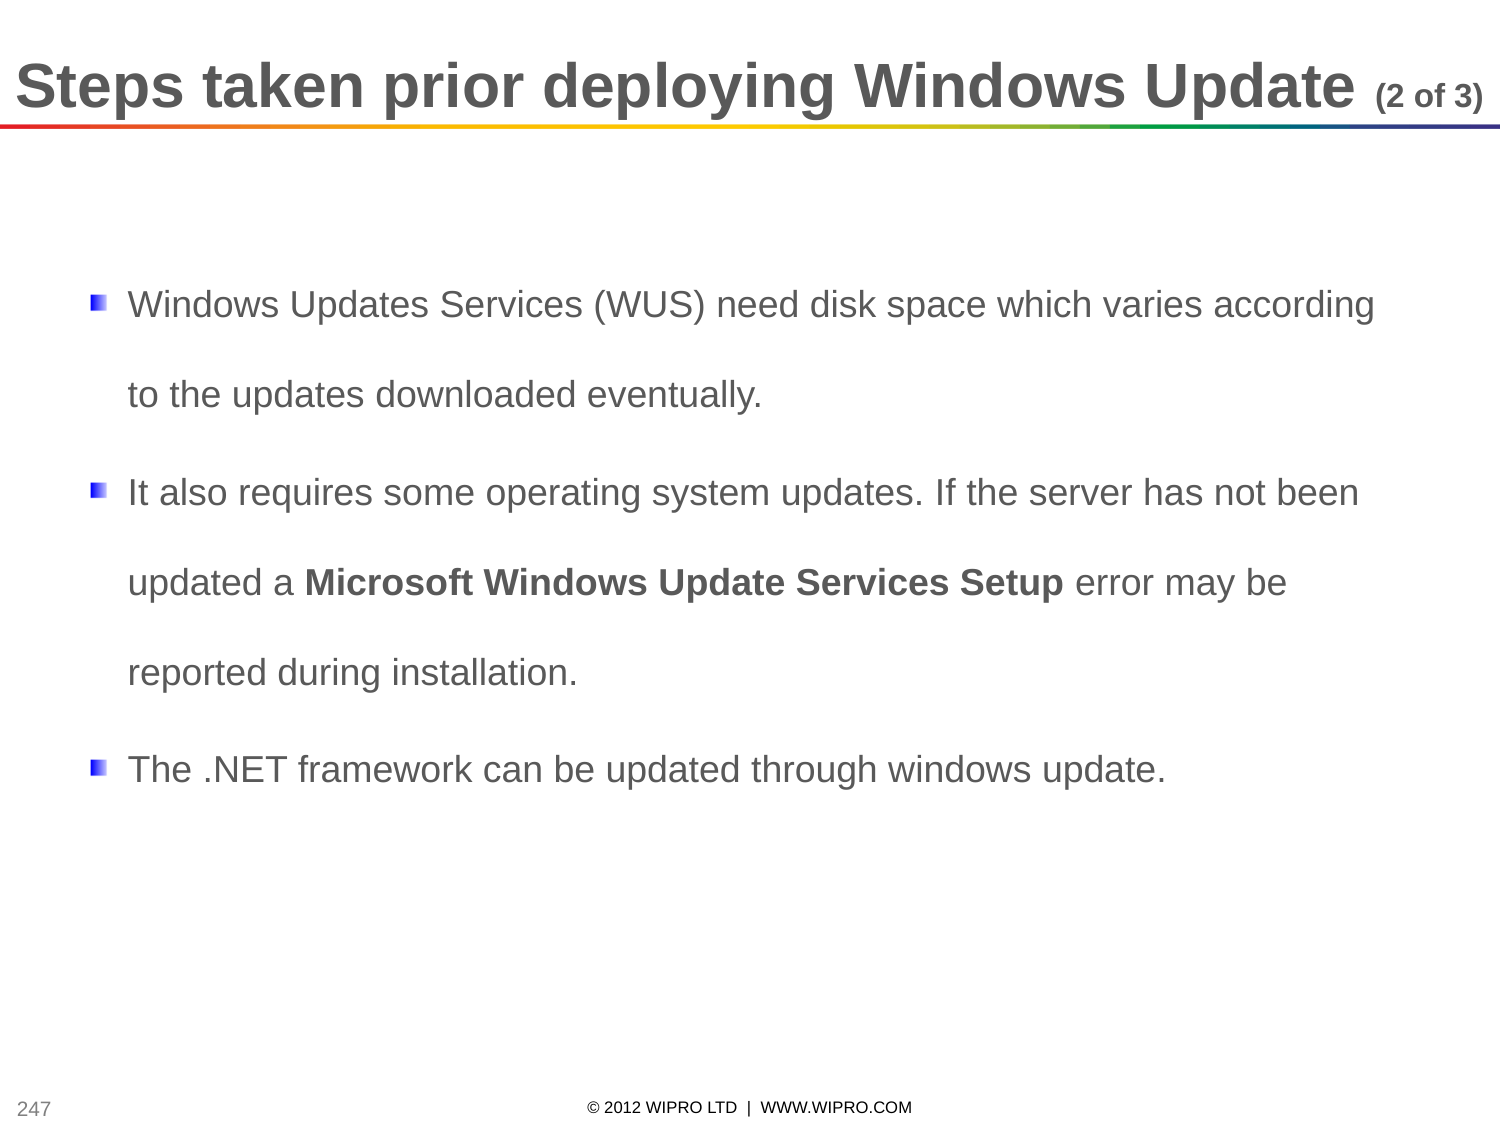

Steps taken prior deploying Windows Update (2 of 3)
Windows Updates Services (WUS) need disk space which varies according to the updates downloaded eventually.
It also requires some operating system updates. If the server has not been updated a Microsoft Windows Update Services Setup error may be reported during installation.
The .NET framework can be updated through windows update.